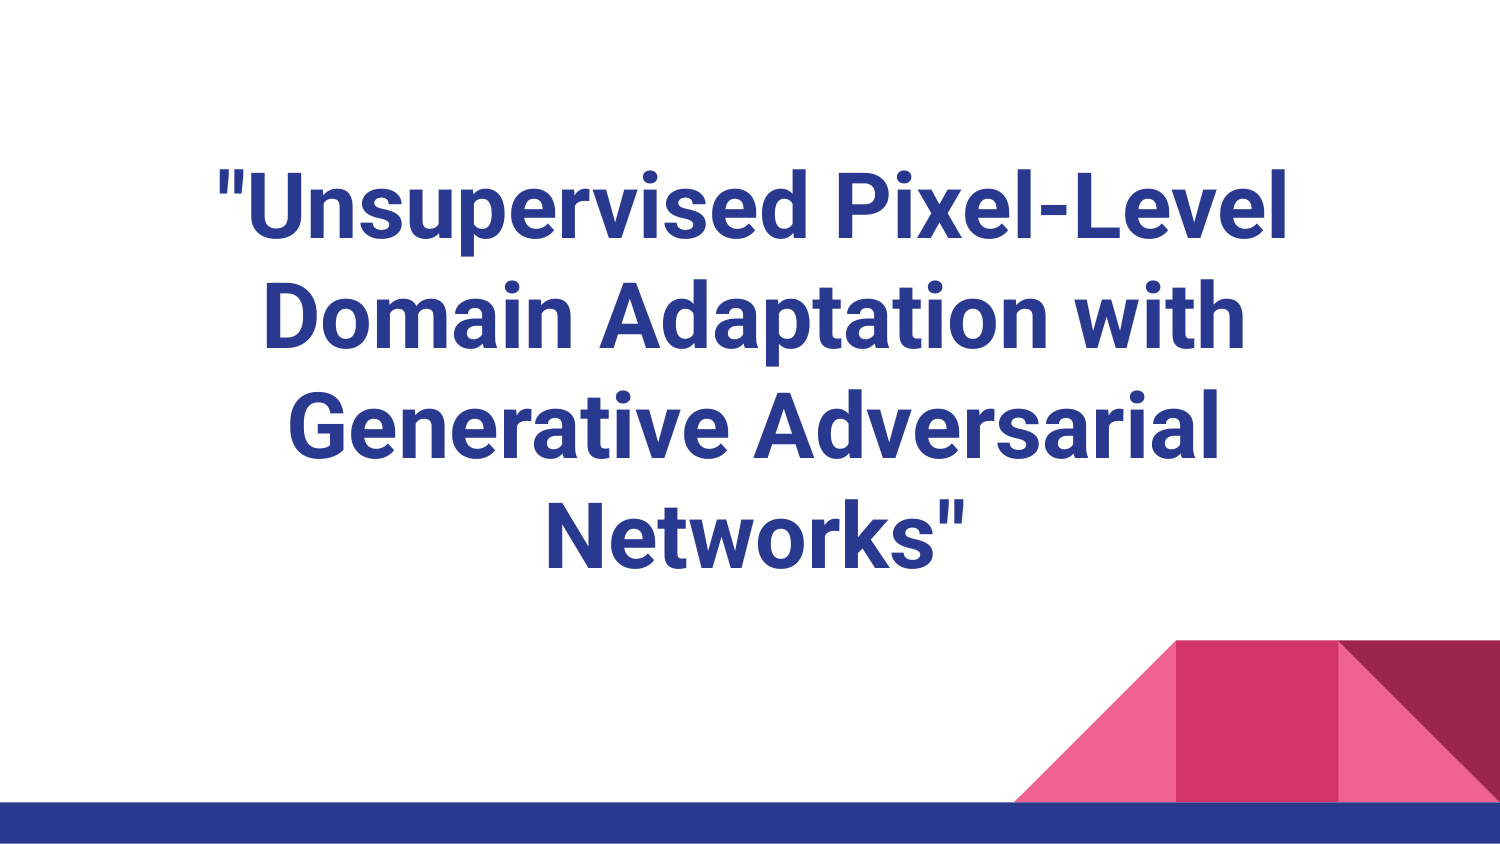

# "Unsupervised Pixel-Level Domain Adaptation with Generative Adversarial Networks"